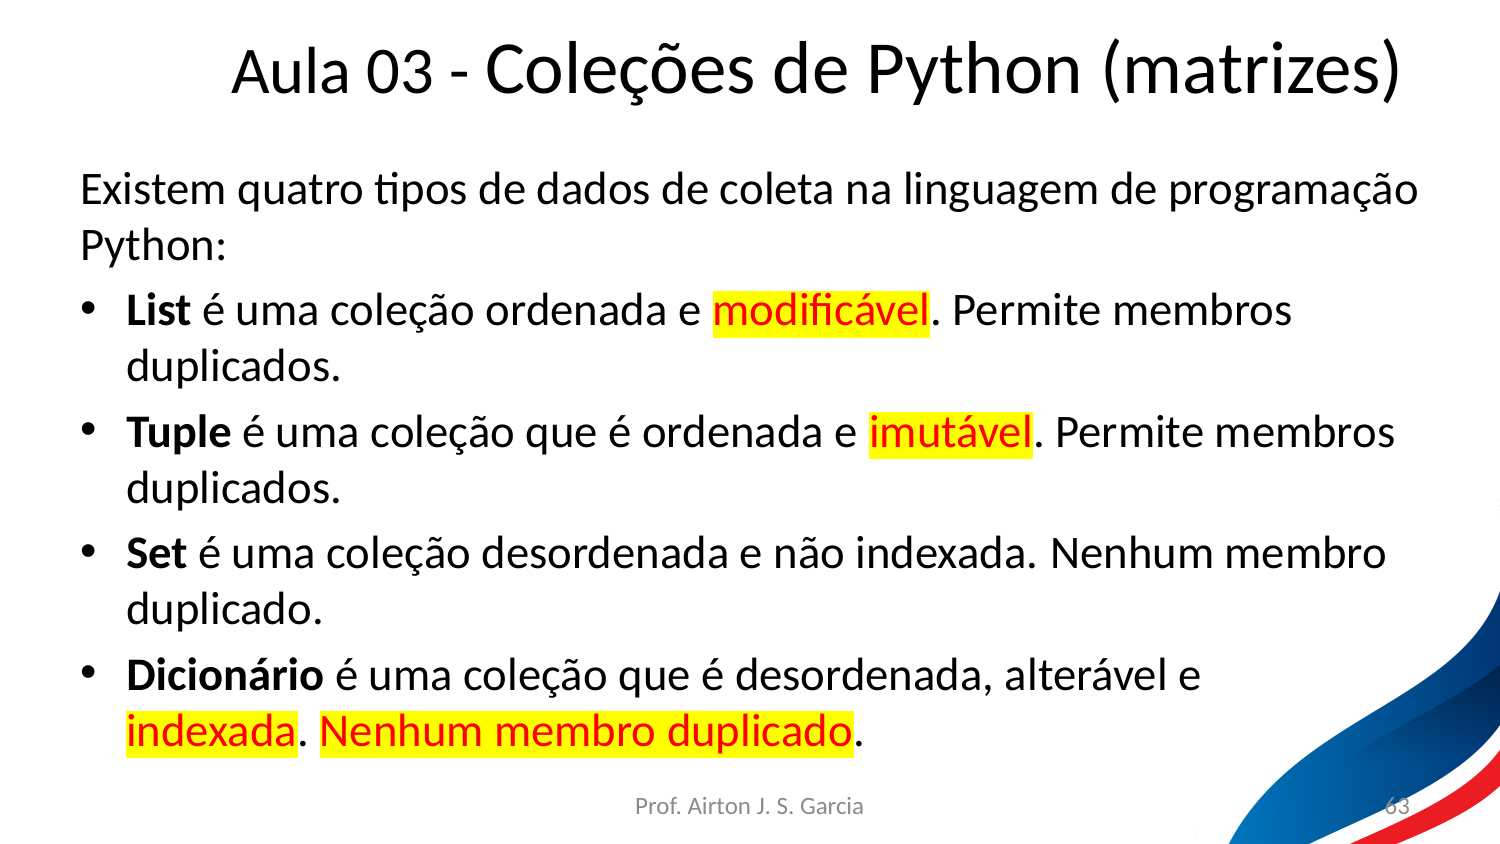

Aula 03 - Coleções de Python (matrizes)
Existem quatro tipos de dados de coleta na linguagem de programação Python:
List é uma coleção ordenada e modificável. Permite membros duplicados.
Tuple é uma coleção que é ordenada e imutável. Permite membros duplicados.
Set é uma coleção desordenada e não indexada. Nenhum membro duplicado.
Dicionário é uma coleção que é desordenada, alterável e indexada. Nenhum membro duplicado.

Prof. Airton J. S. Garcia
63